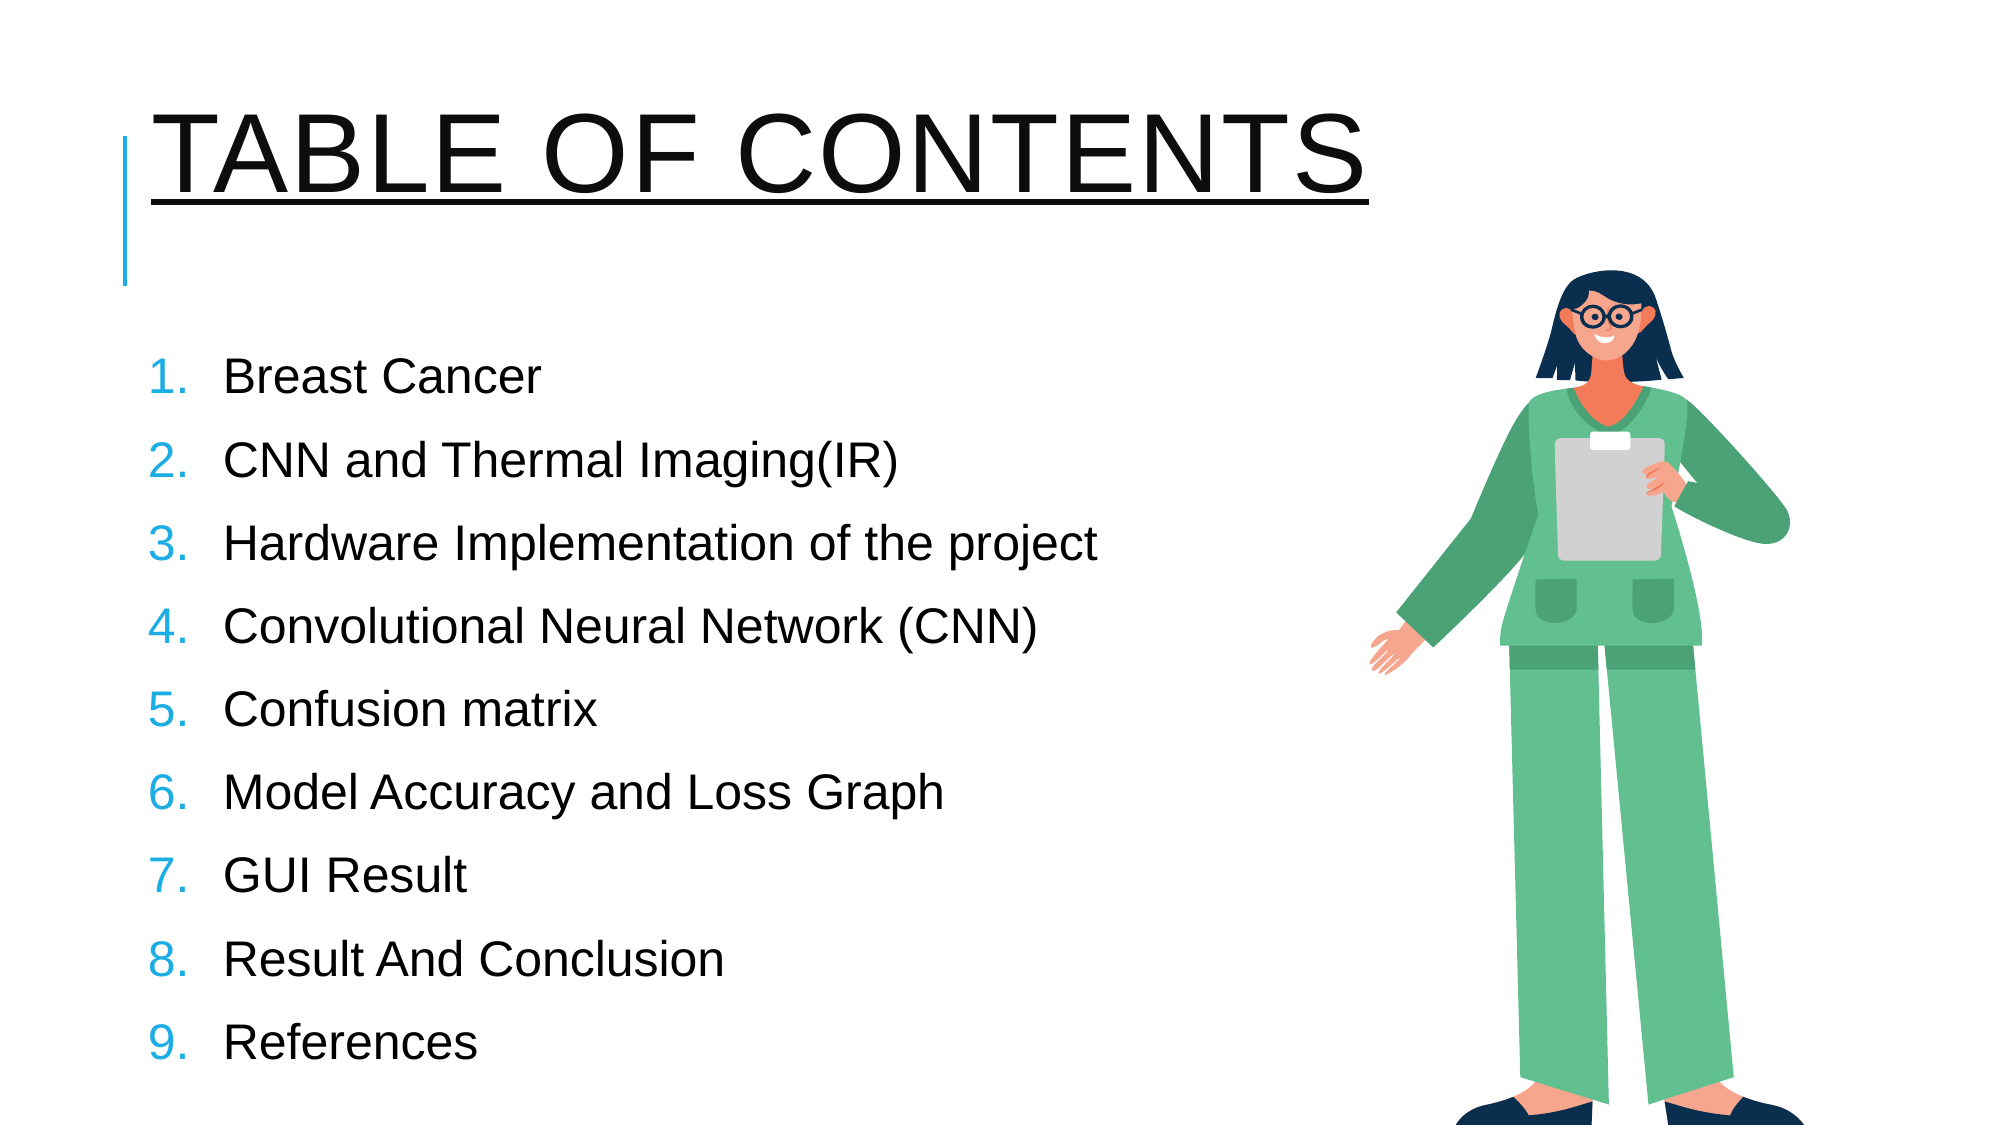

# Table of contents

Breast Cancer
CNN and Thermal Imaging(IR)
Hardware Implementation of the project
Convolutional Neural Network (CNN)
Confusion matrix
Model Accuracy and Loss Graph
GUI Result
Result And Conclusion
References